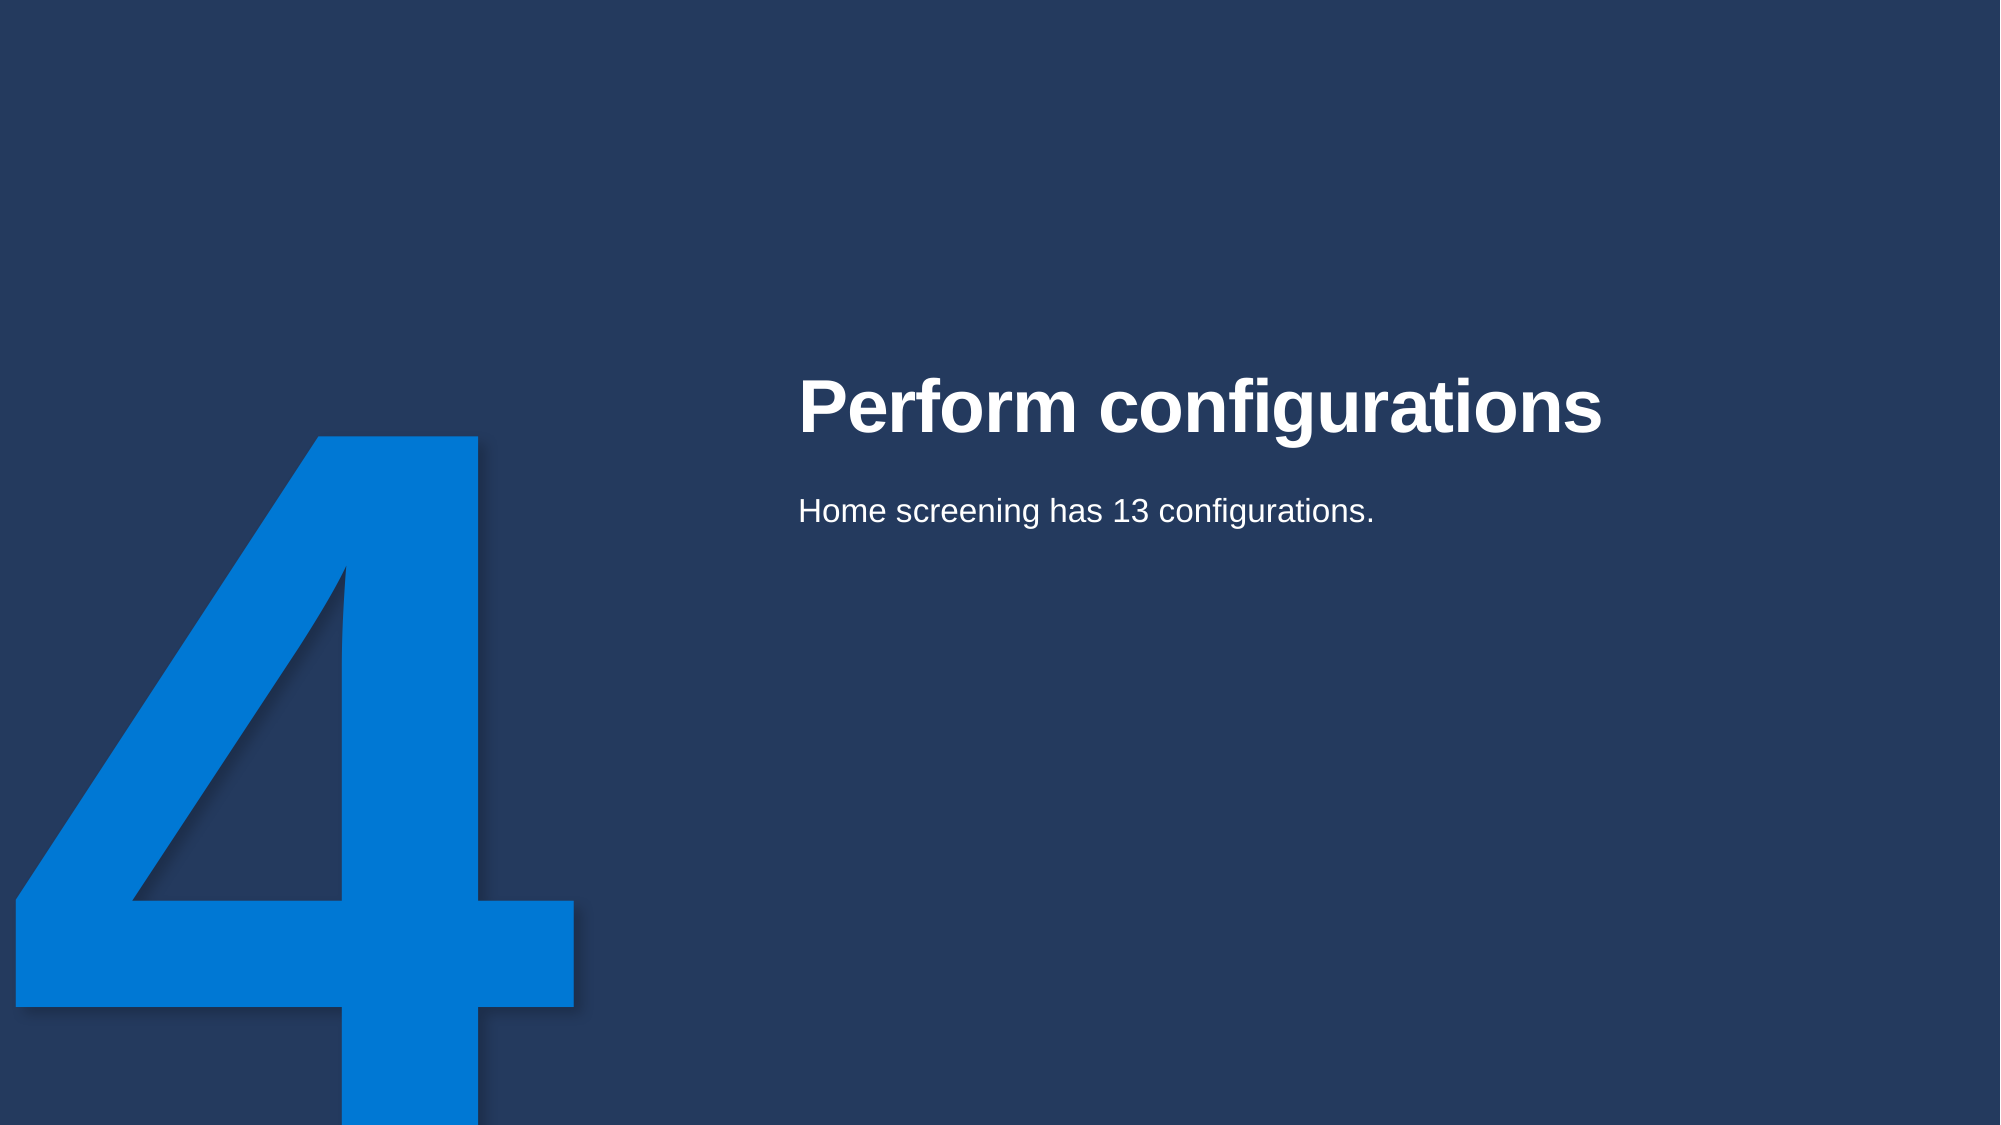

Perform configurations
Home screening has 13 configurations.